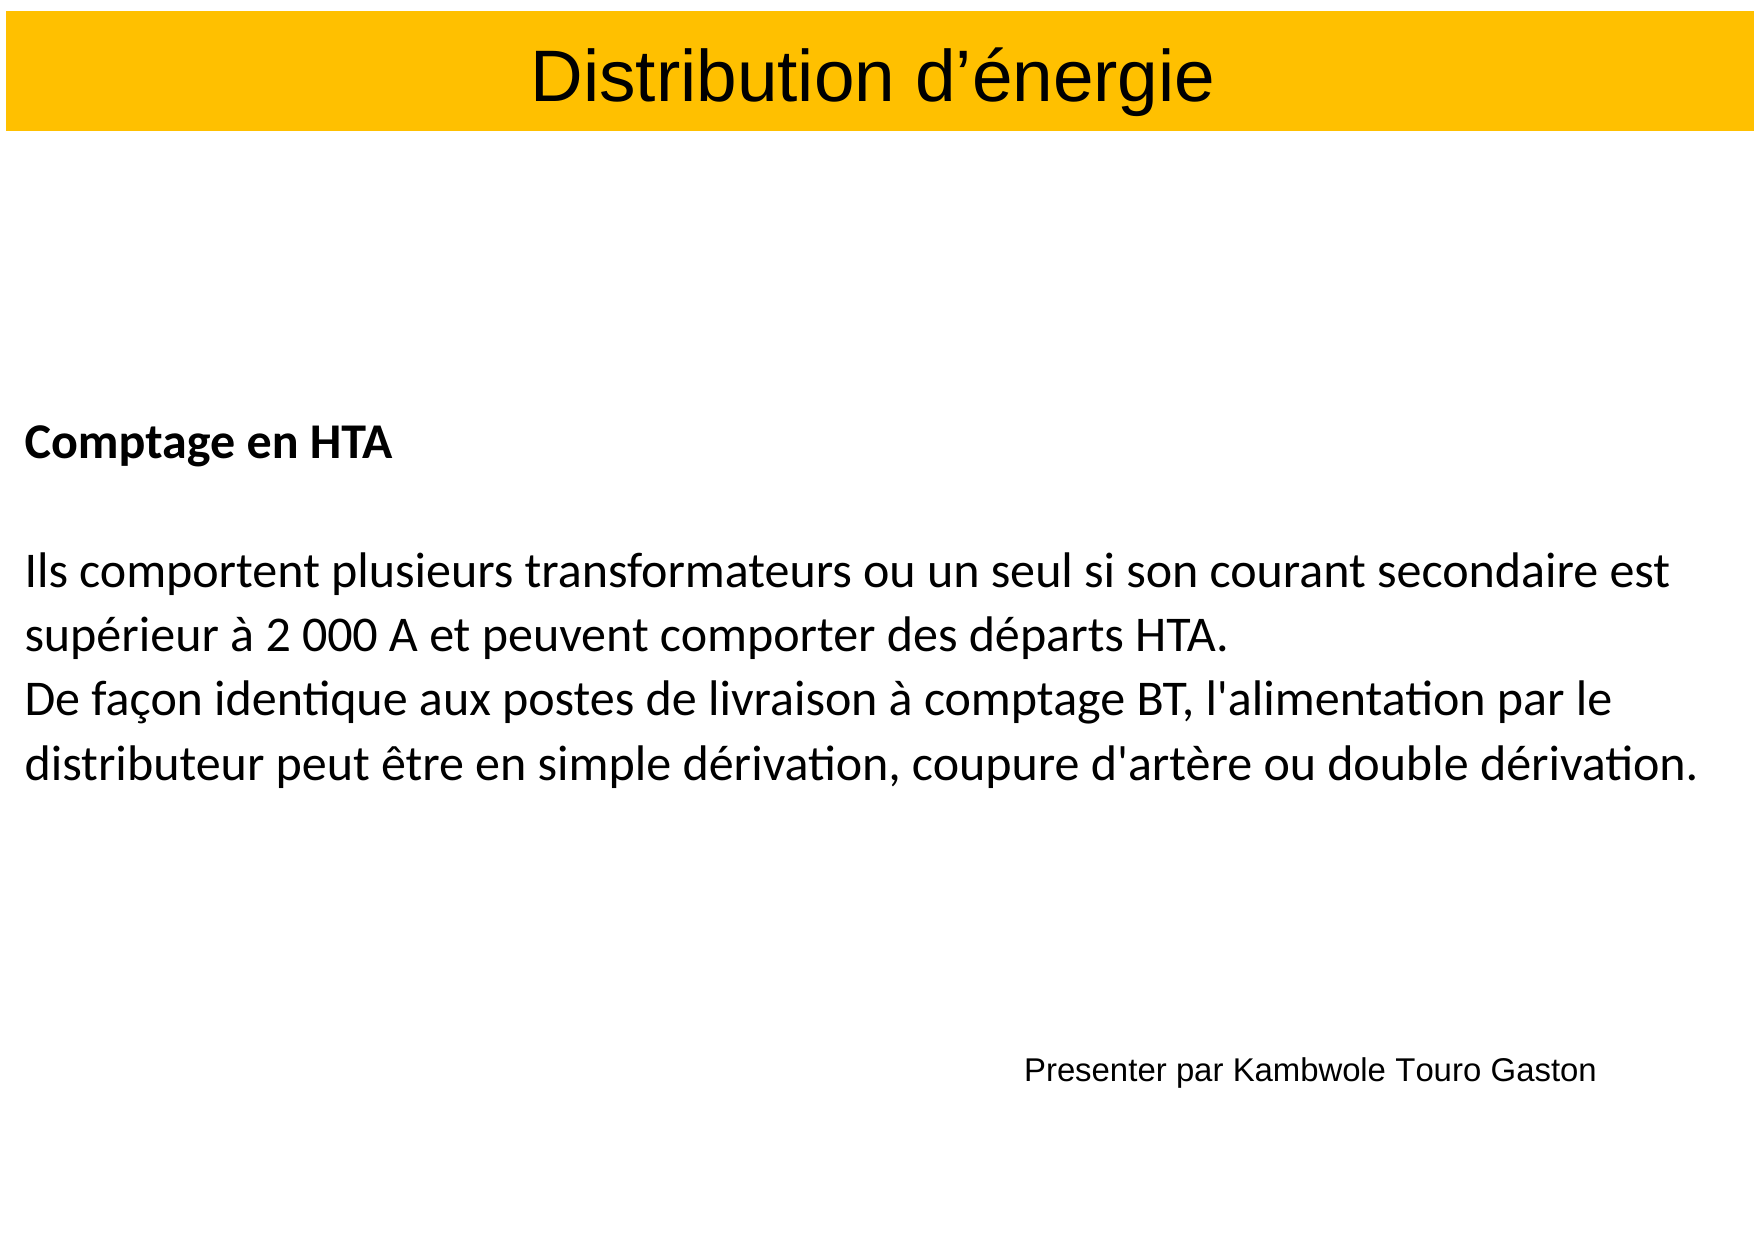

Distribution d’énergie

Comptage en HTA

Ils comportent plusieurs transformateurs ou un seul si son courant secondaire est supérieur à 2 000 A et peuvent comporter des départs HTA.
De façon identique aux postes de livraison à comptage BT, l'alimentation par le distributeur peut être en simple dérivation, coupure d'artère ou double dérivation.
Presenter par Kambwole Touro Gaston